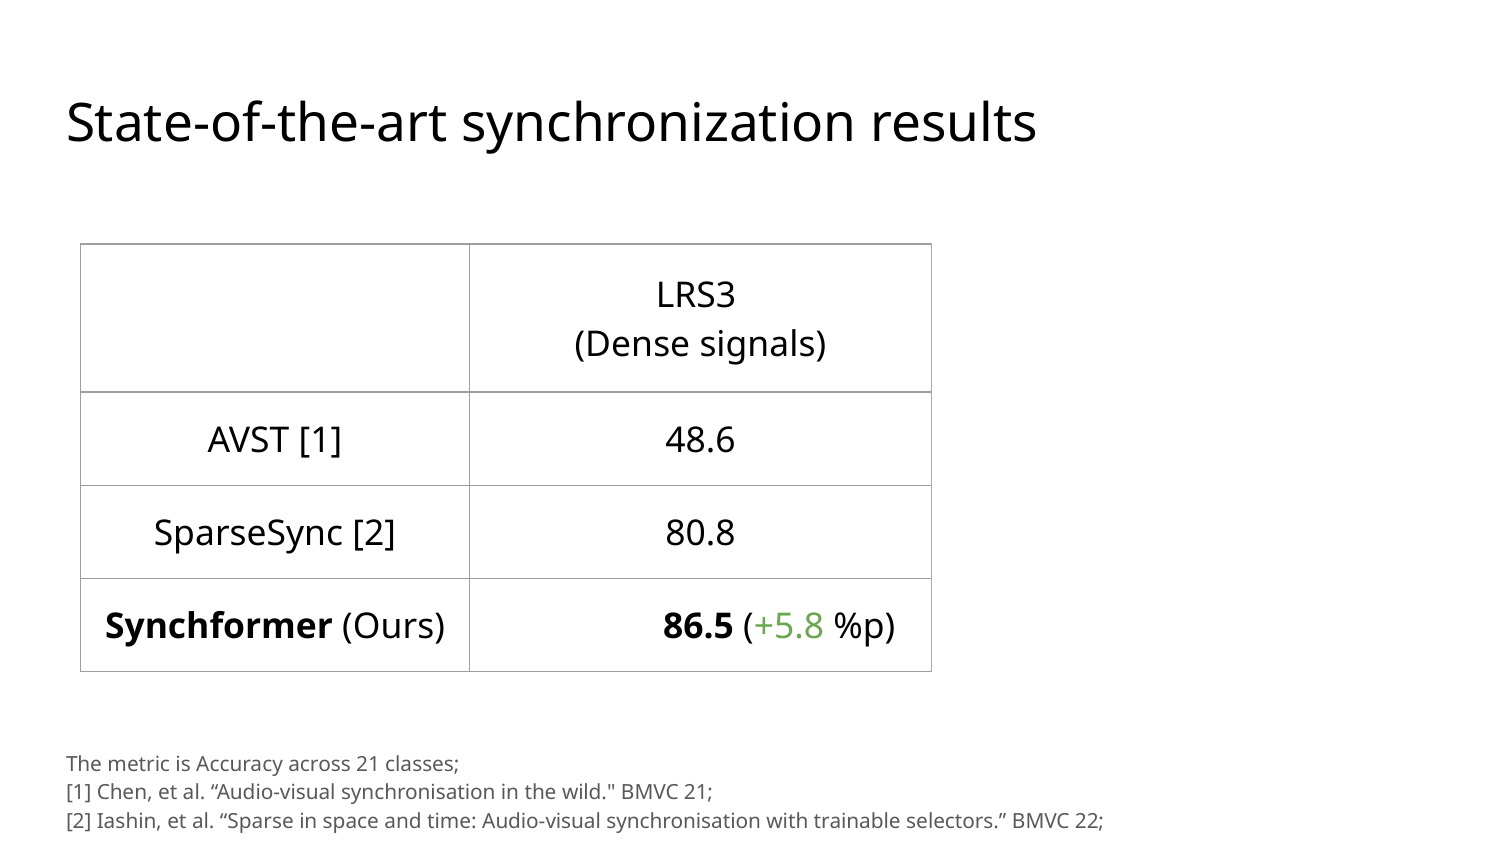

# State-of-the-art synchronization results

|  | LRS3 (Dense signals) | VGGSound-Sparse (Sparse signals) |
| --- | --- | --- |
| AVST [1] | 48.6 | 16.6 |
| SparseSync [2] | 80.8 | 43.4 |
| Synchformer (Ours) | 86.5 (+5.8 %p) | 54.6 (+11.2 %p) |
The metric is Accuracy across 21 classes;
[1] Chen, et al. “Audio-visual synchronisation in the wild." BMVC 21;
[2] Iashin, et al. “Sparse in space and time: Audio-visual synchronisation with trainable selectors.” BMVC 22;